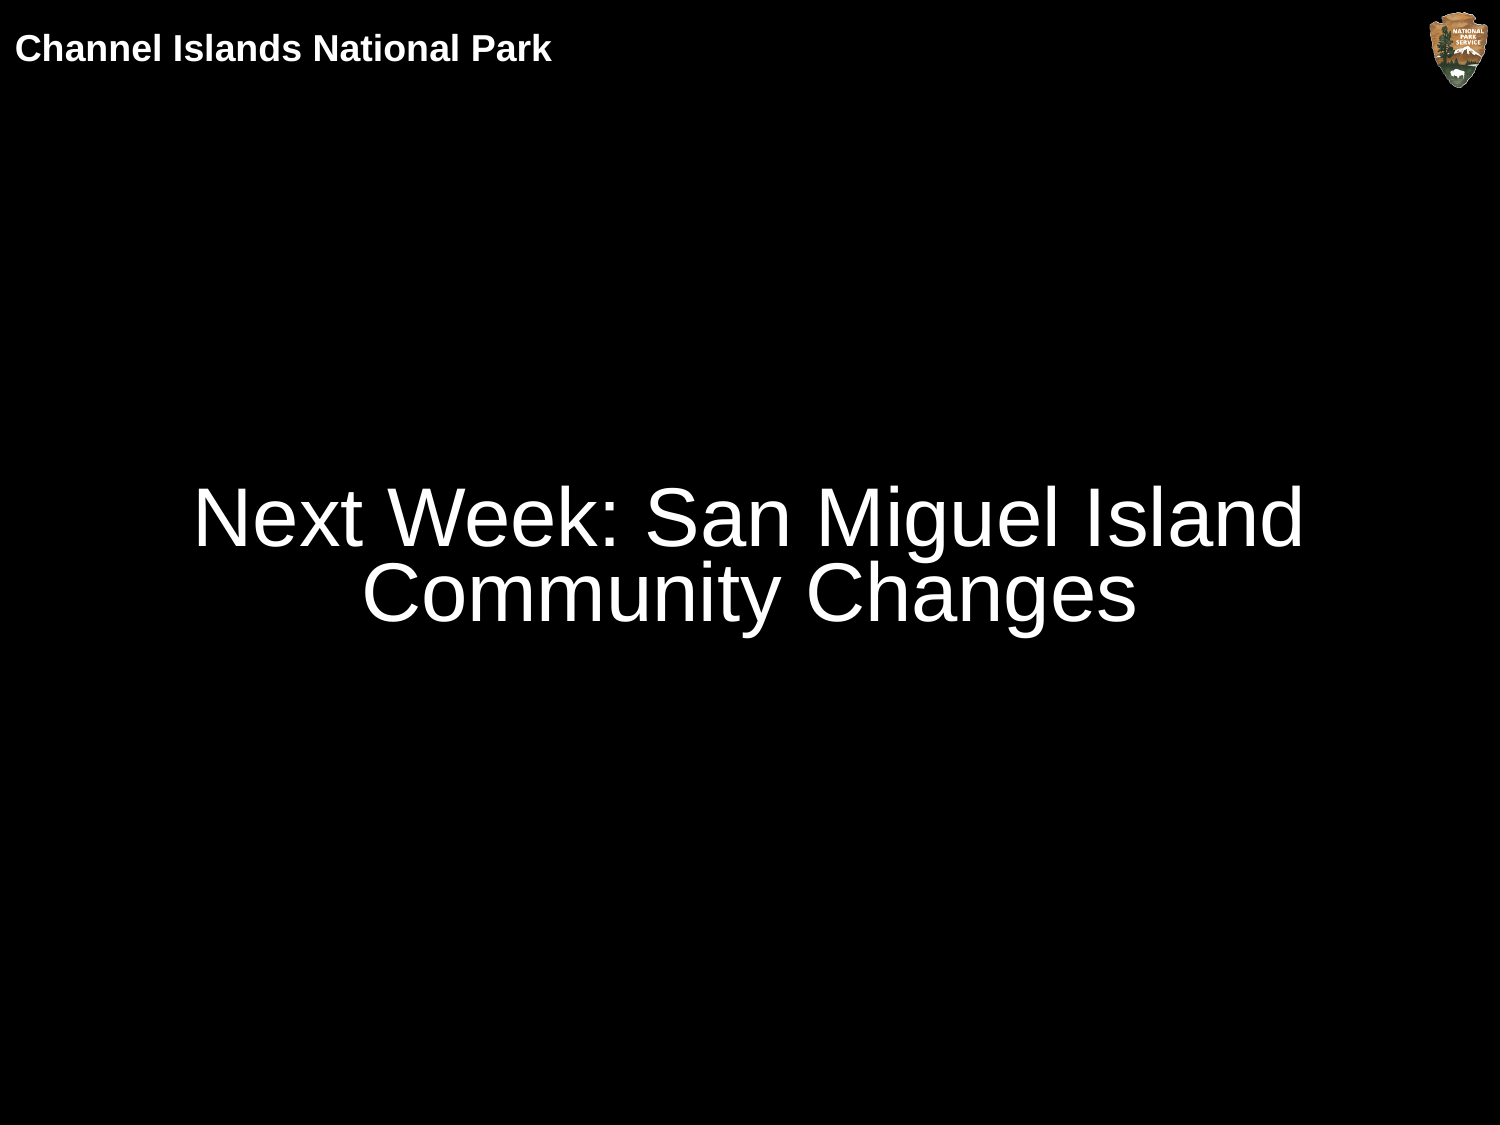

Next Week: San Miguel Island Community Changes